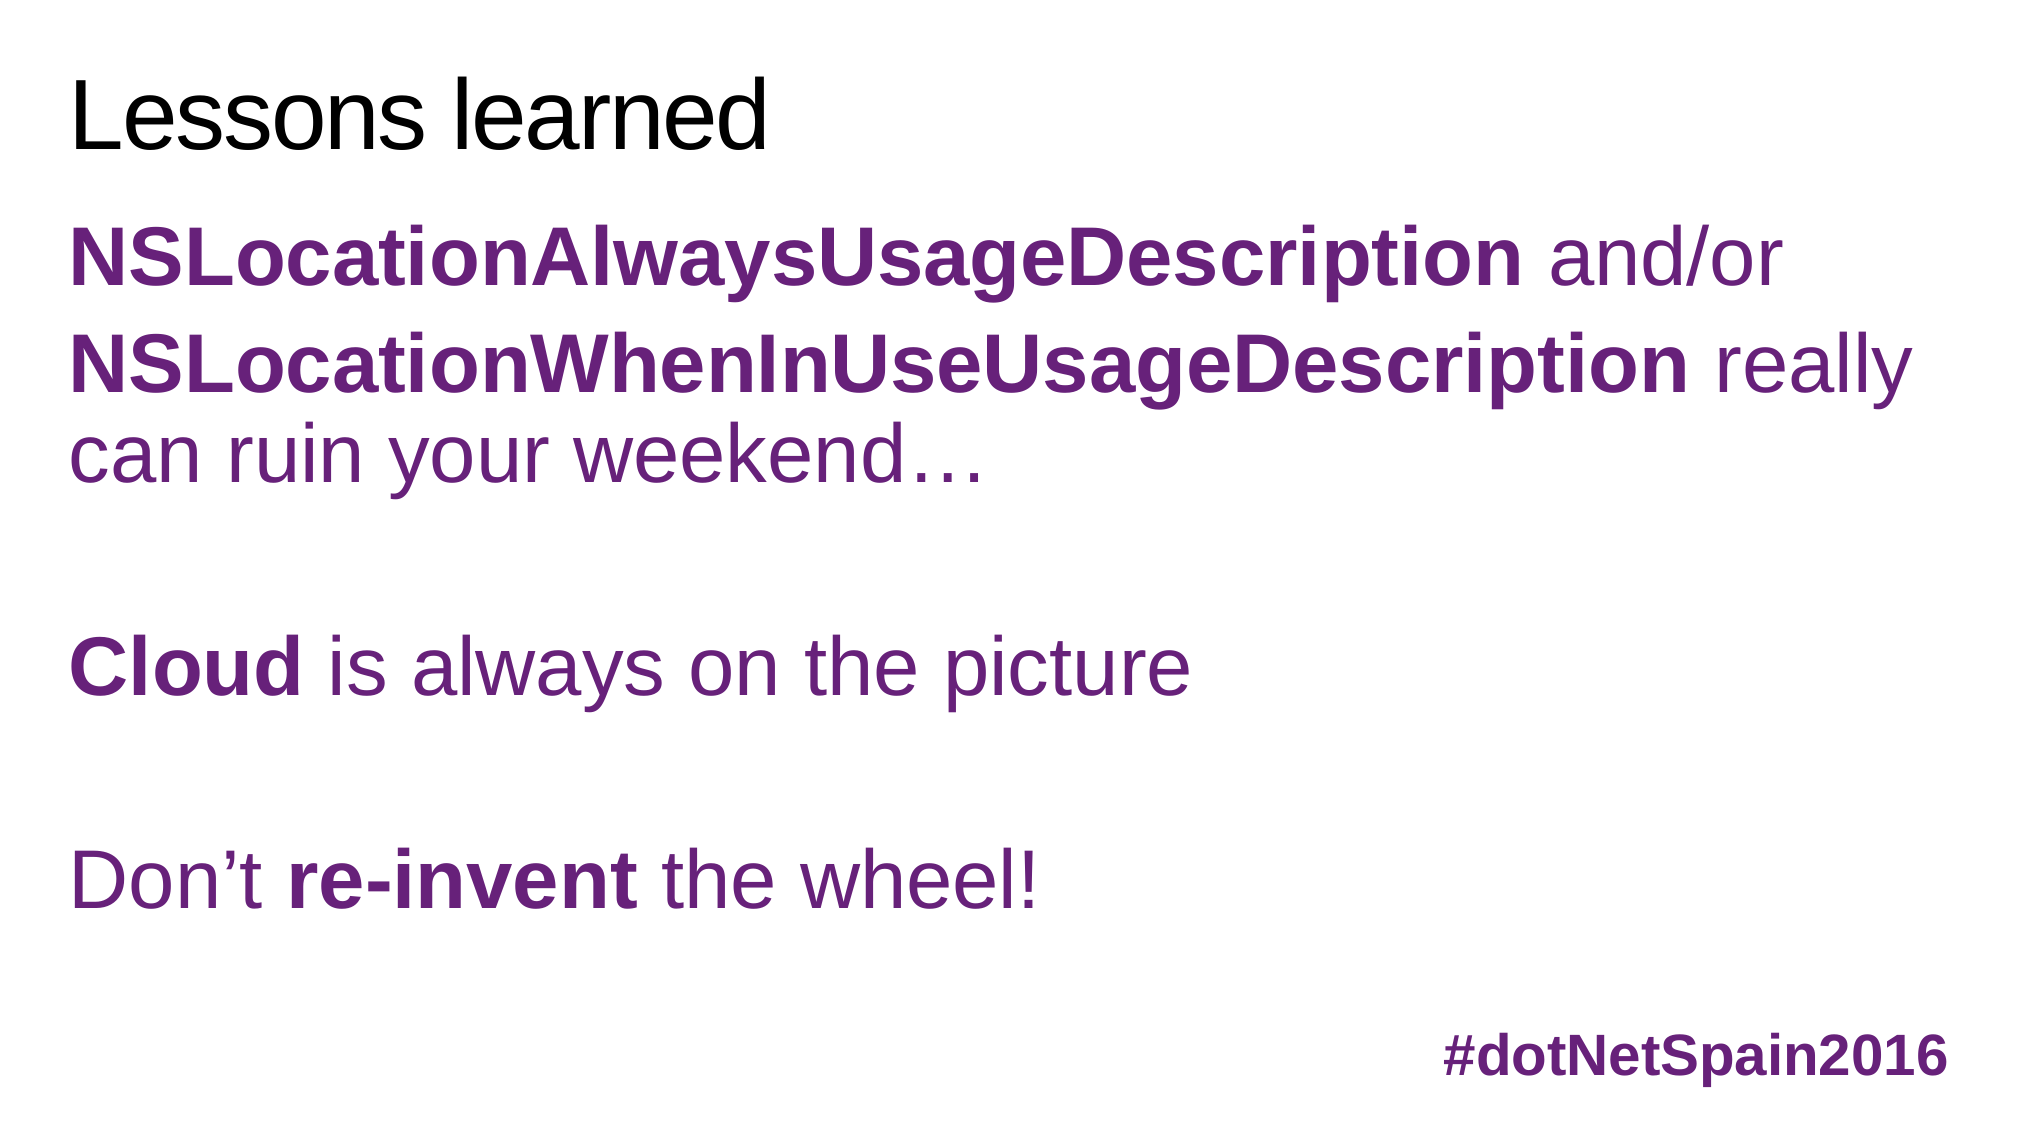

# Lessons learned
NSLocationAlwaysUsageDescription and/or
NSLocationWhenInUseUsageDescription really can ruin your weekend…

Cloud is always on the picture

Don’t re-invent the wheel!